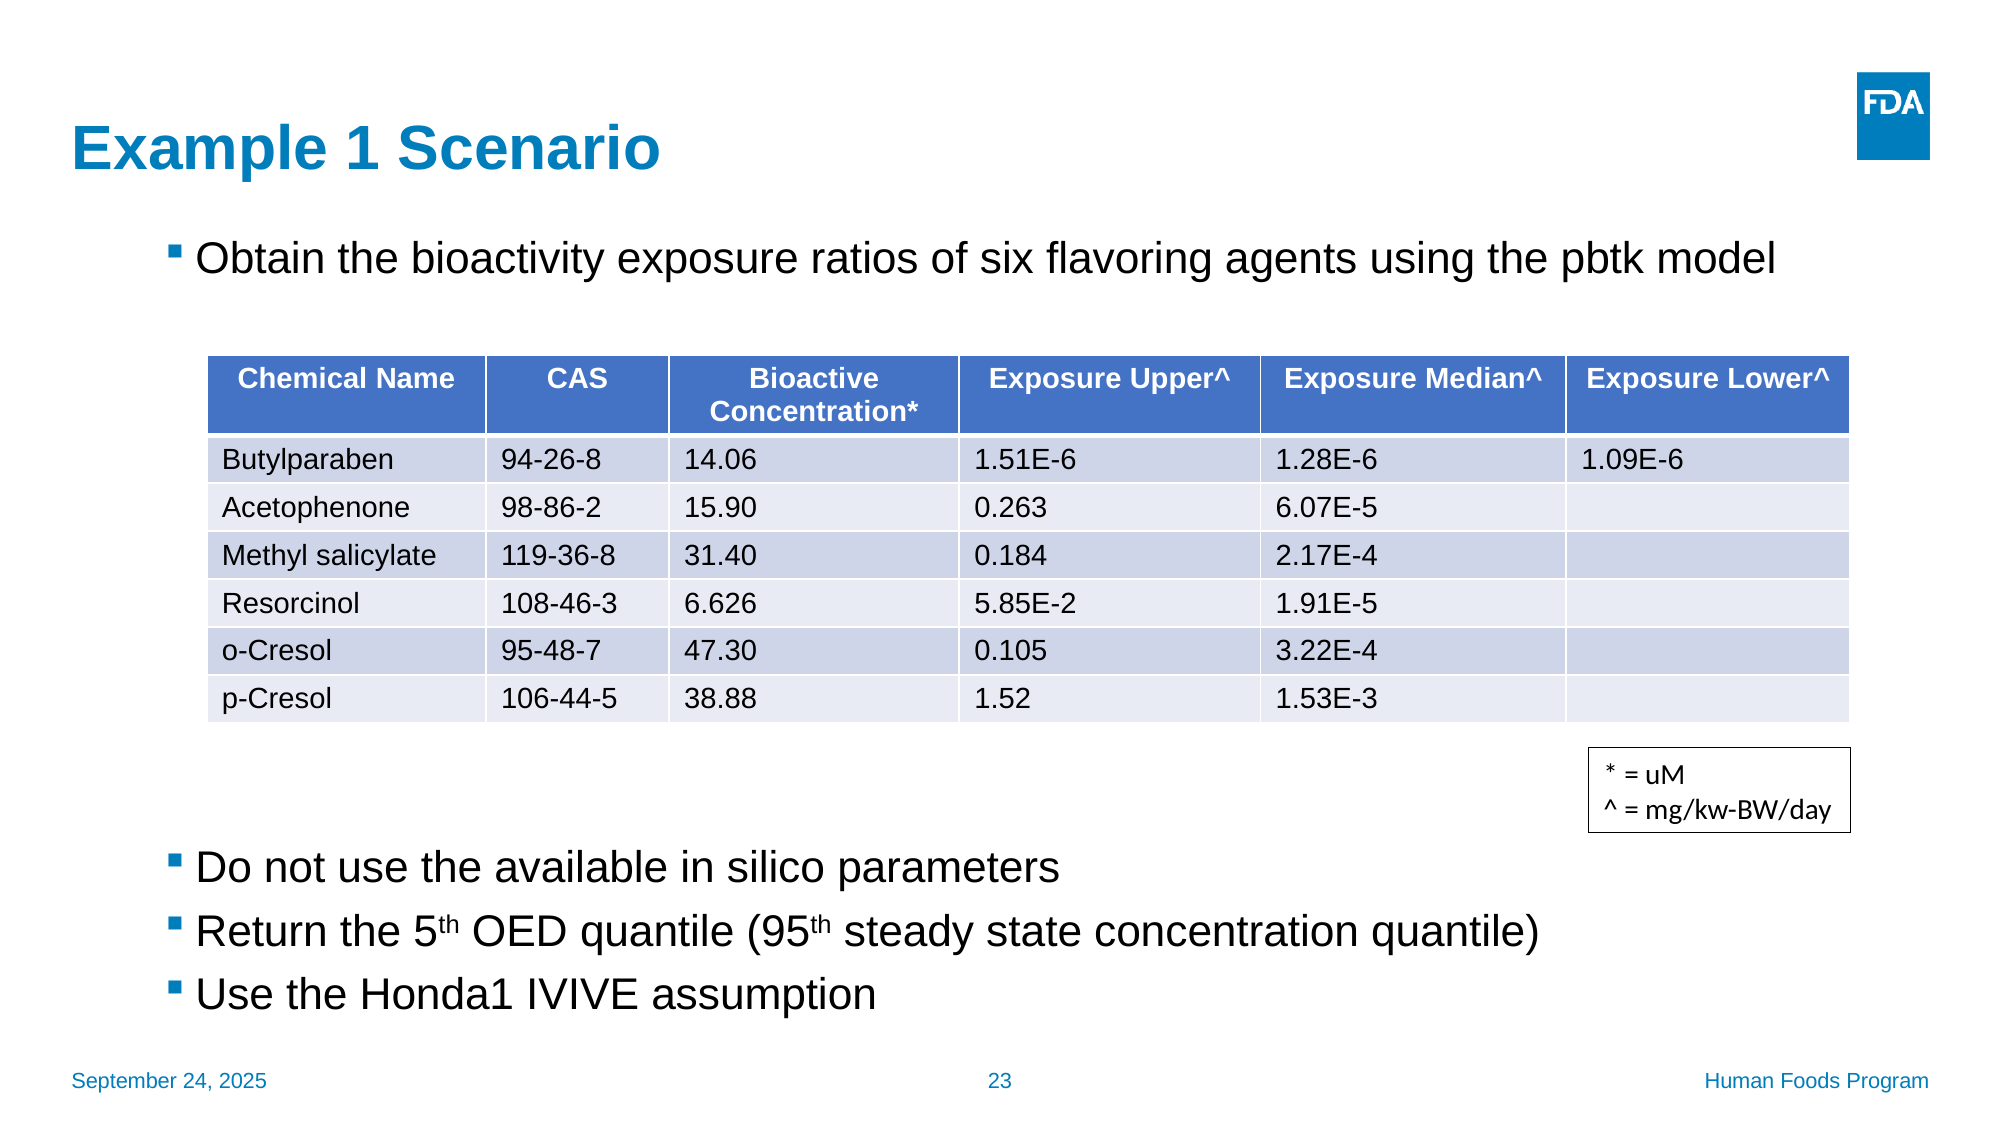

Example 1 Scenario
Obtain the bioactivity exposure ratios of six flavoring agents using the pbtk model

Do not use the available in silico parameters
Return the 5th OED quantile (95th steady state concentration quantile)
Use the Honda1 IVIVE assumption

| Chemical Name | CAS | Bioactive Concentration\* | Exposure Upper^ | Exposure Median^ | Exposure Lower^ |
| --- | --- | --- | --- | --- | --- |
| Butylparaben | 94-26-8 | 14.06 | 1.51E-6 | 1.28E-6 | 1.09E-6 |
| Acetophenone | 98-86-2 | 15.90 | 0.263 | 6.07E-5 |  |
| Methyl salicylate | 119-36-8 | 31.40 | 0.184 | 2.17E-4 |  |
| Resorcinol | 108-46-3 | 6.626 | 5.85E-2 | 1.91E-5 |  |
| o-Cresol | 95-48-7 | 47.30 | 0.105 | 3.22E-4 |  |
| p-Cresol | 106-44-5 | 38.88 | 1.52 | 1.53E-3 |  |
* = uM
^ = mg/kw-BW/day
September 24, 2025
23
Human Foods Program